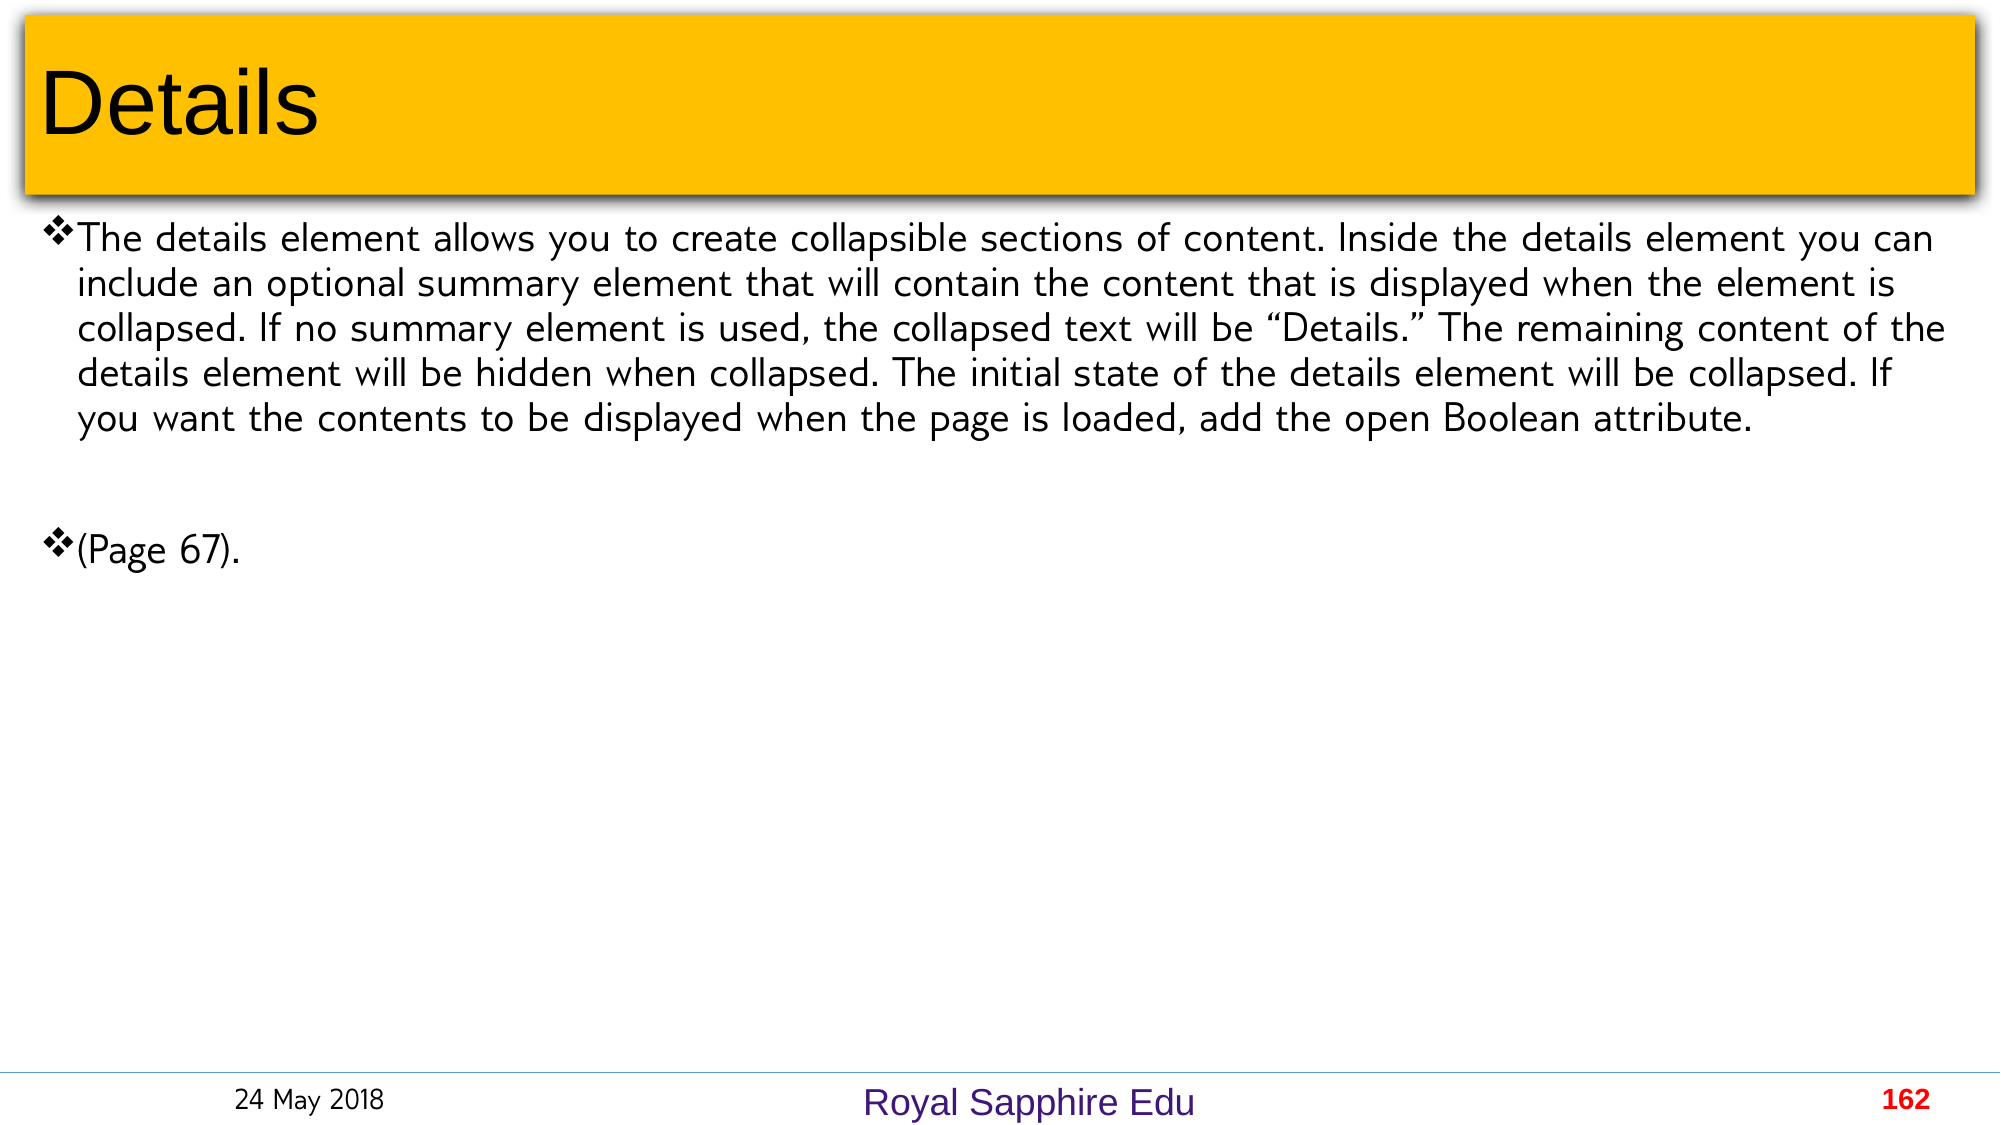

# Details
The details element allows you to create collapsible sections of content. Inside the details element you can include an optional summary element that will contain the content that is displayed when the element is collapsed. If no summary element is used, the collapsed text will be “Details.” The remaining content of the details element will be hidden when collapsed. The initial state of the details element will be collapsed. If you want the contents to be displayed when the page is loaded, add the open Boolean attribute.

(Page 67).
24 May 2018
162